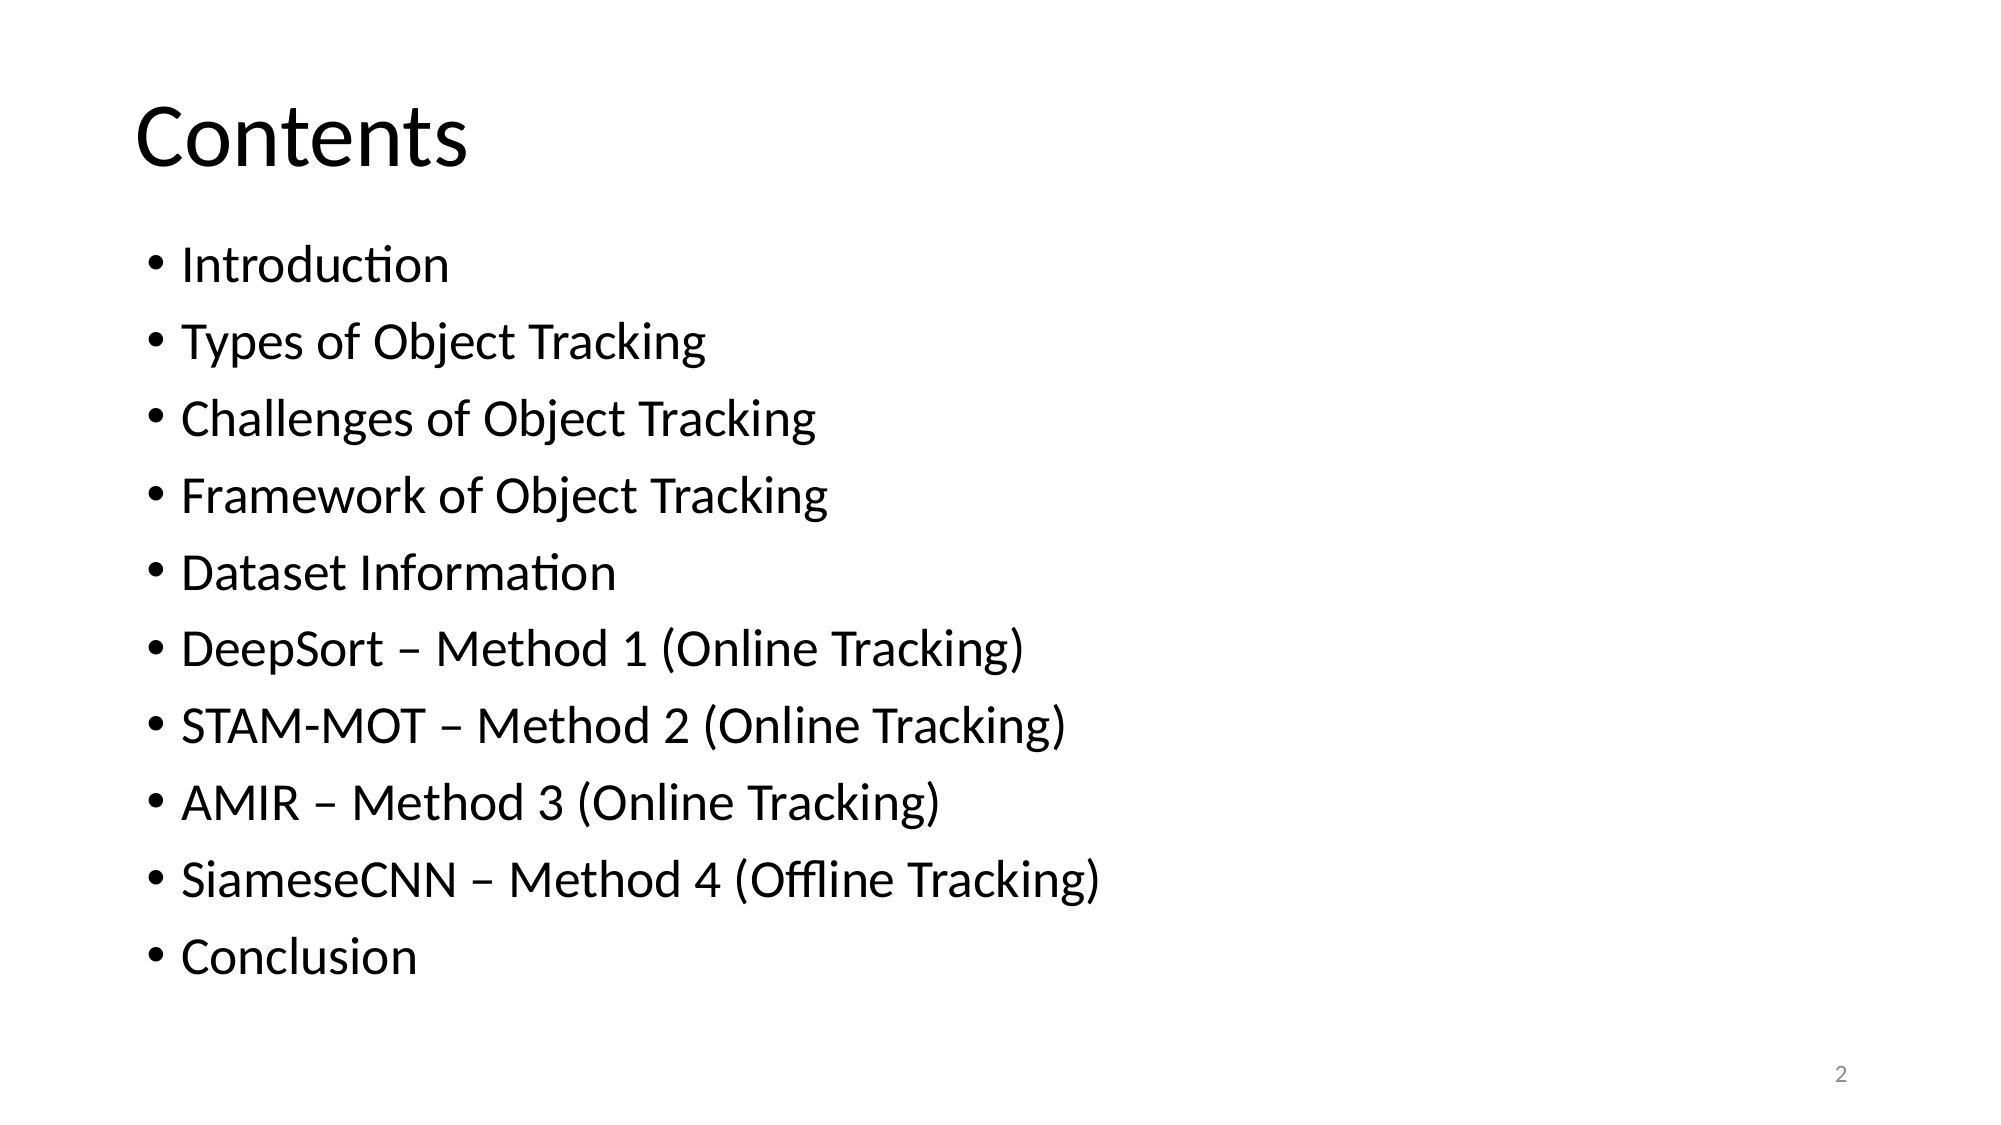

# Contents
Introduction
Types of Object Tracking
Challenges of Object Tracking
Framework of Object Tracking
Dataset Information
DeepSort – Method 1 (Online Tracking)
STAM-MOT – Method 2 (Online Tracking)
AMIR – Method 3 (Online Tracking)
SiameseCNN – Method 4 (Offline Tracking)
Conclusion

2